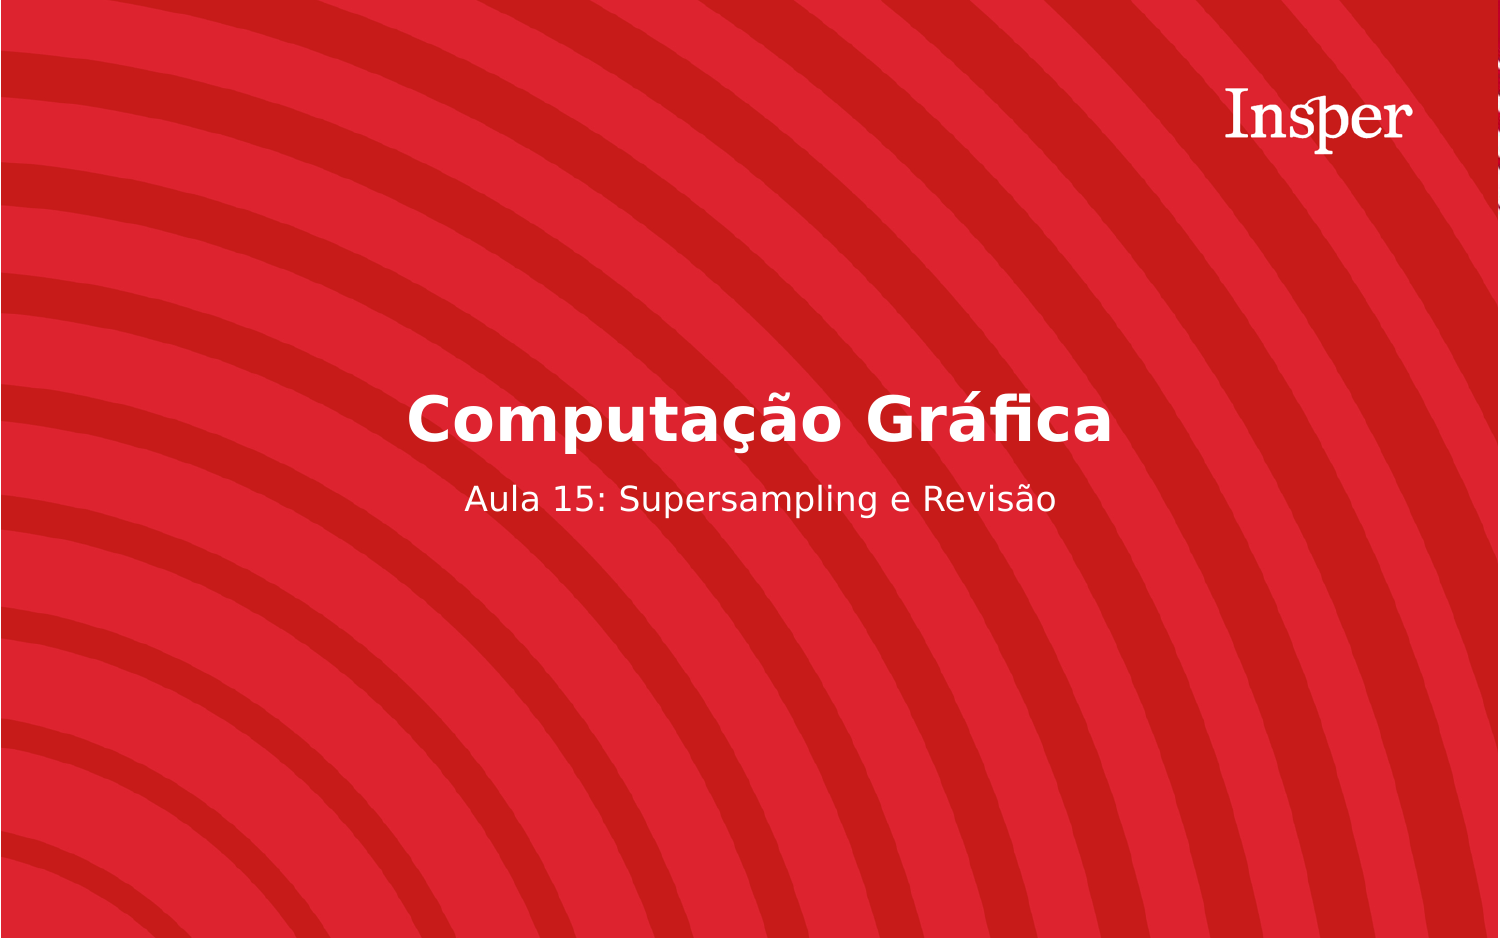

Computação Gráfica
Aula 15: Supersampling e Revisão